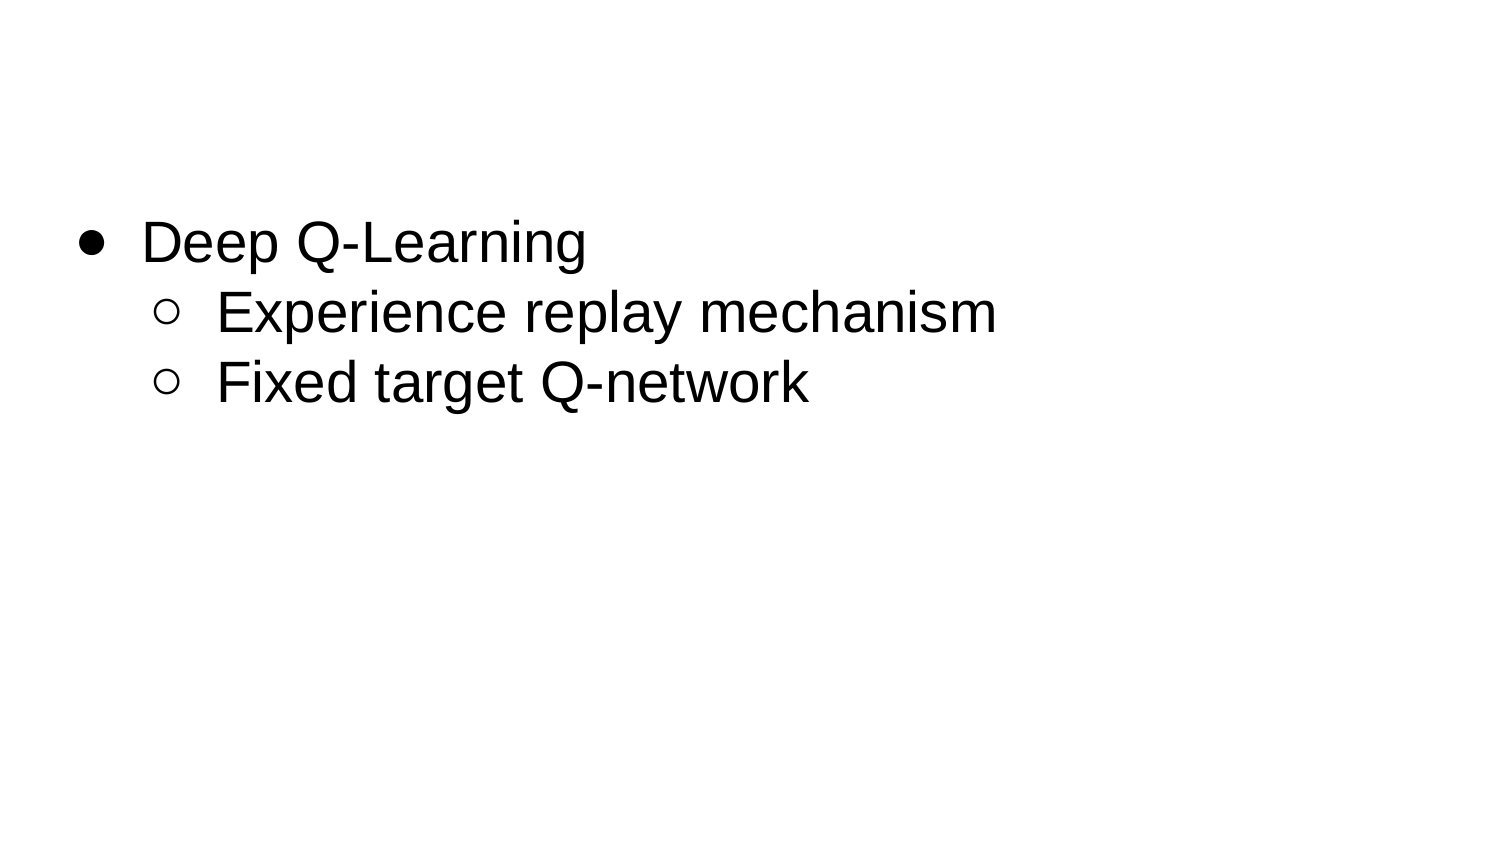

#
Deep Q-Learning
Experience replay mechanism
Fixed target Q-network